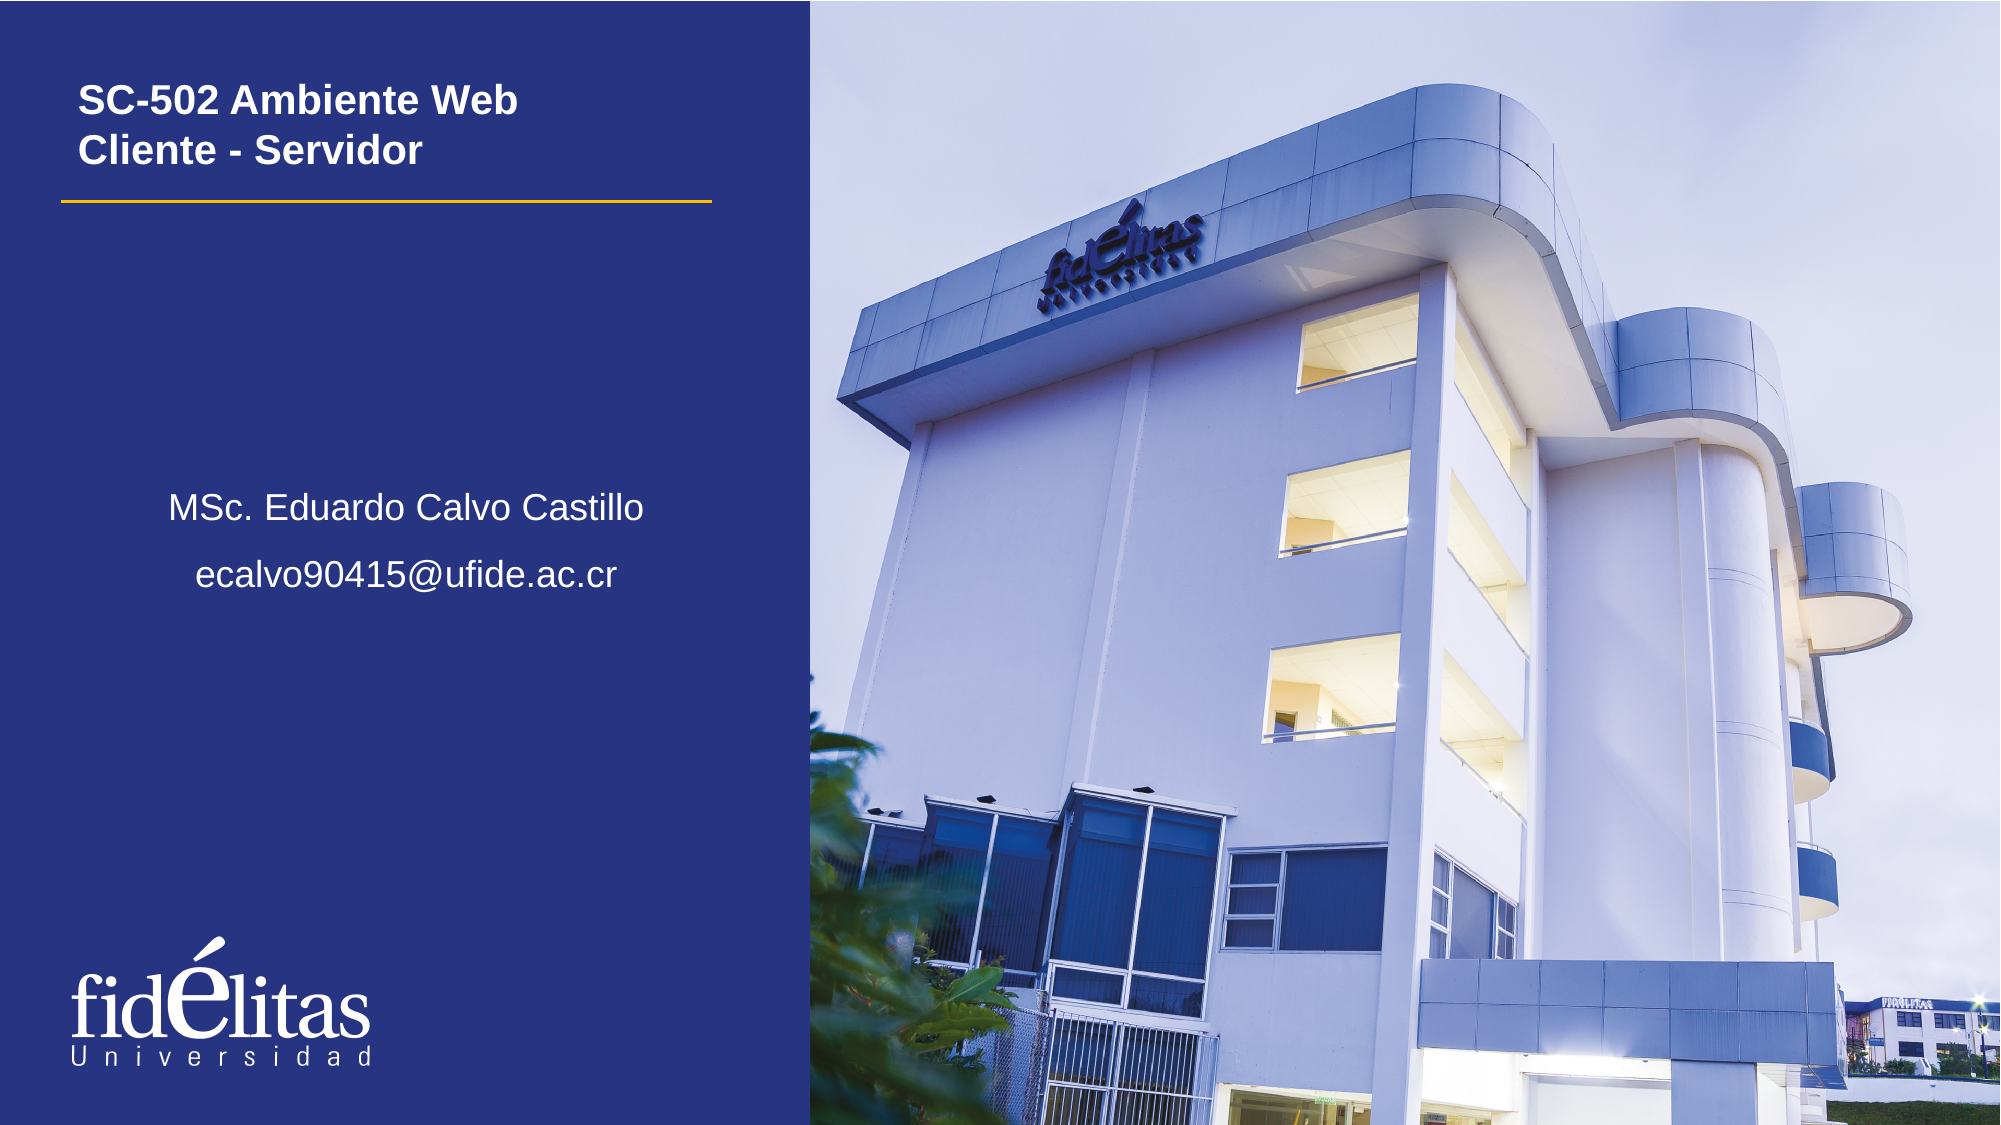

SC-502 Ambiente Web
Cliente - Servidor

MSc. Eduardo Calvo Castillo
ecalvo90415@ufide.ac.cr